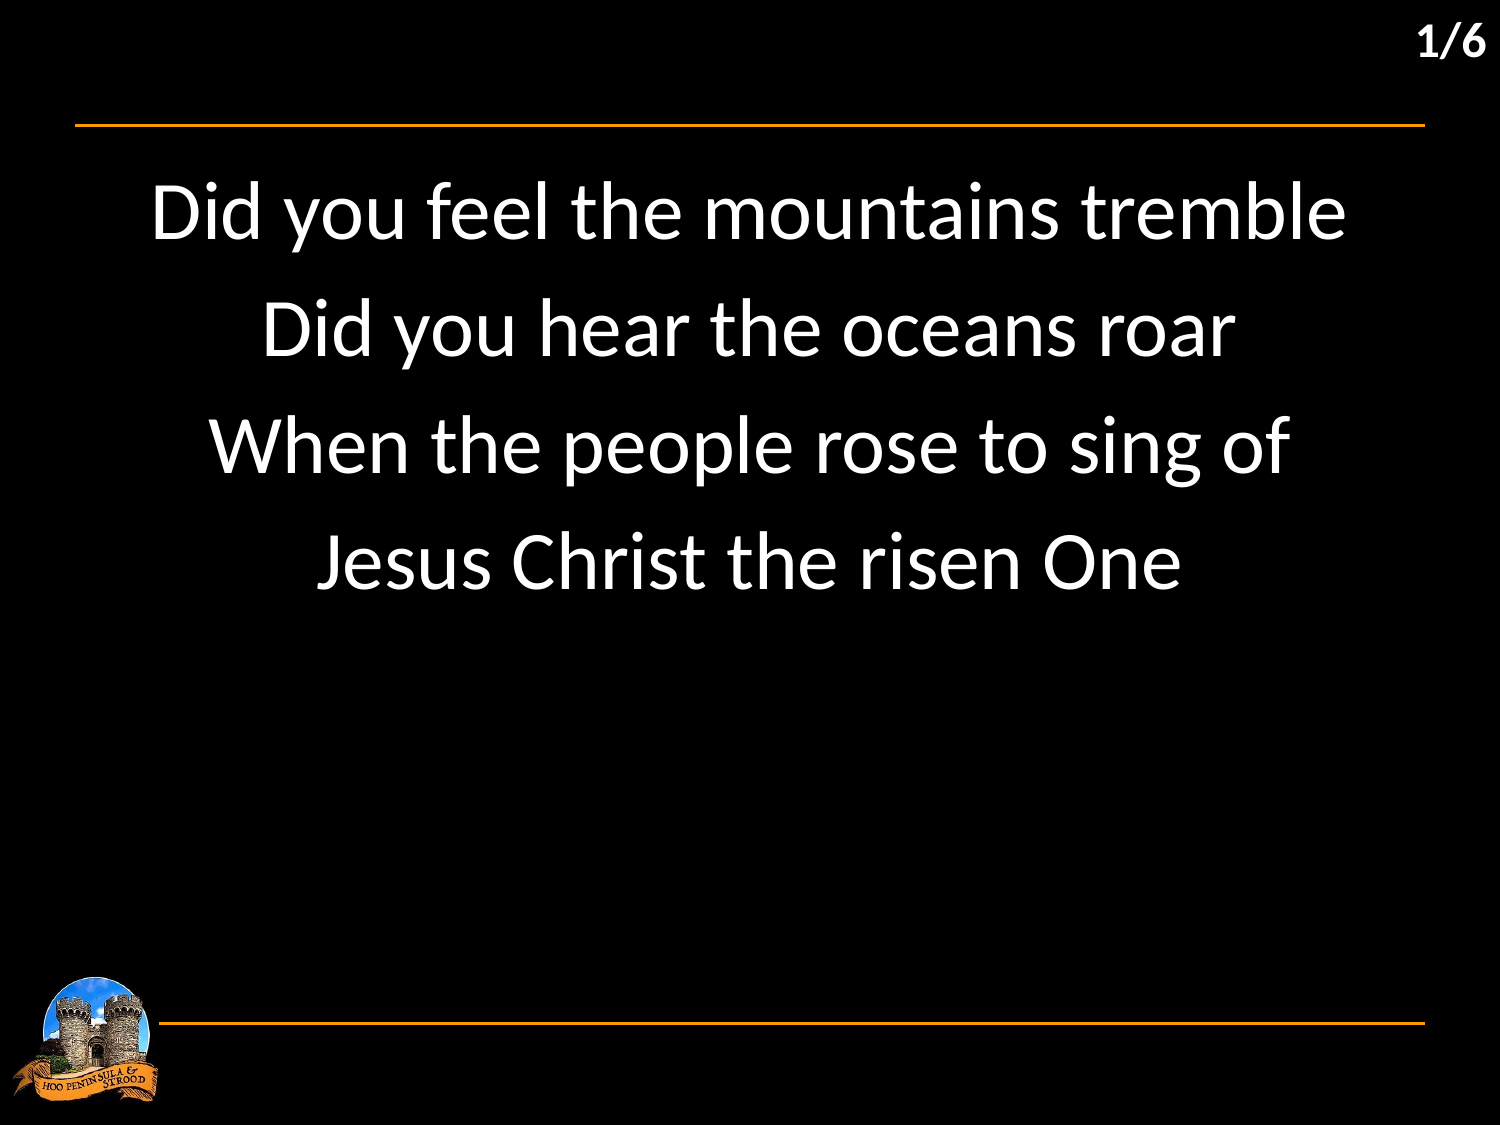

1/6
Did you feel the mountains tremble
Did you hear the oceans roar
When the people rose to sing of
Jesus Christ the risen One